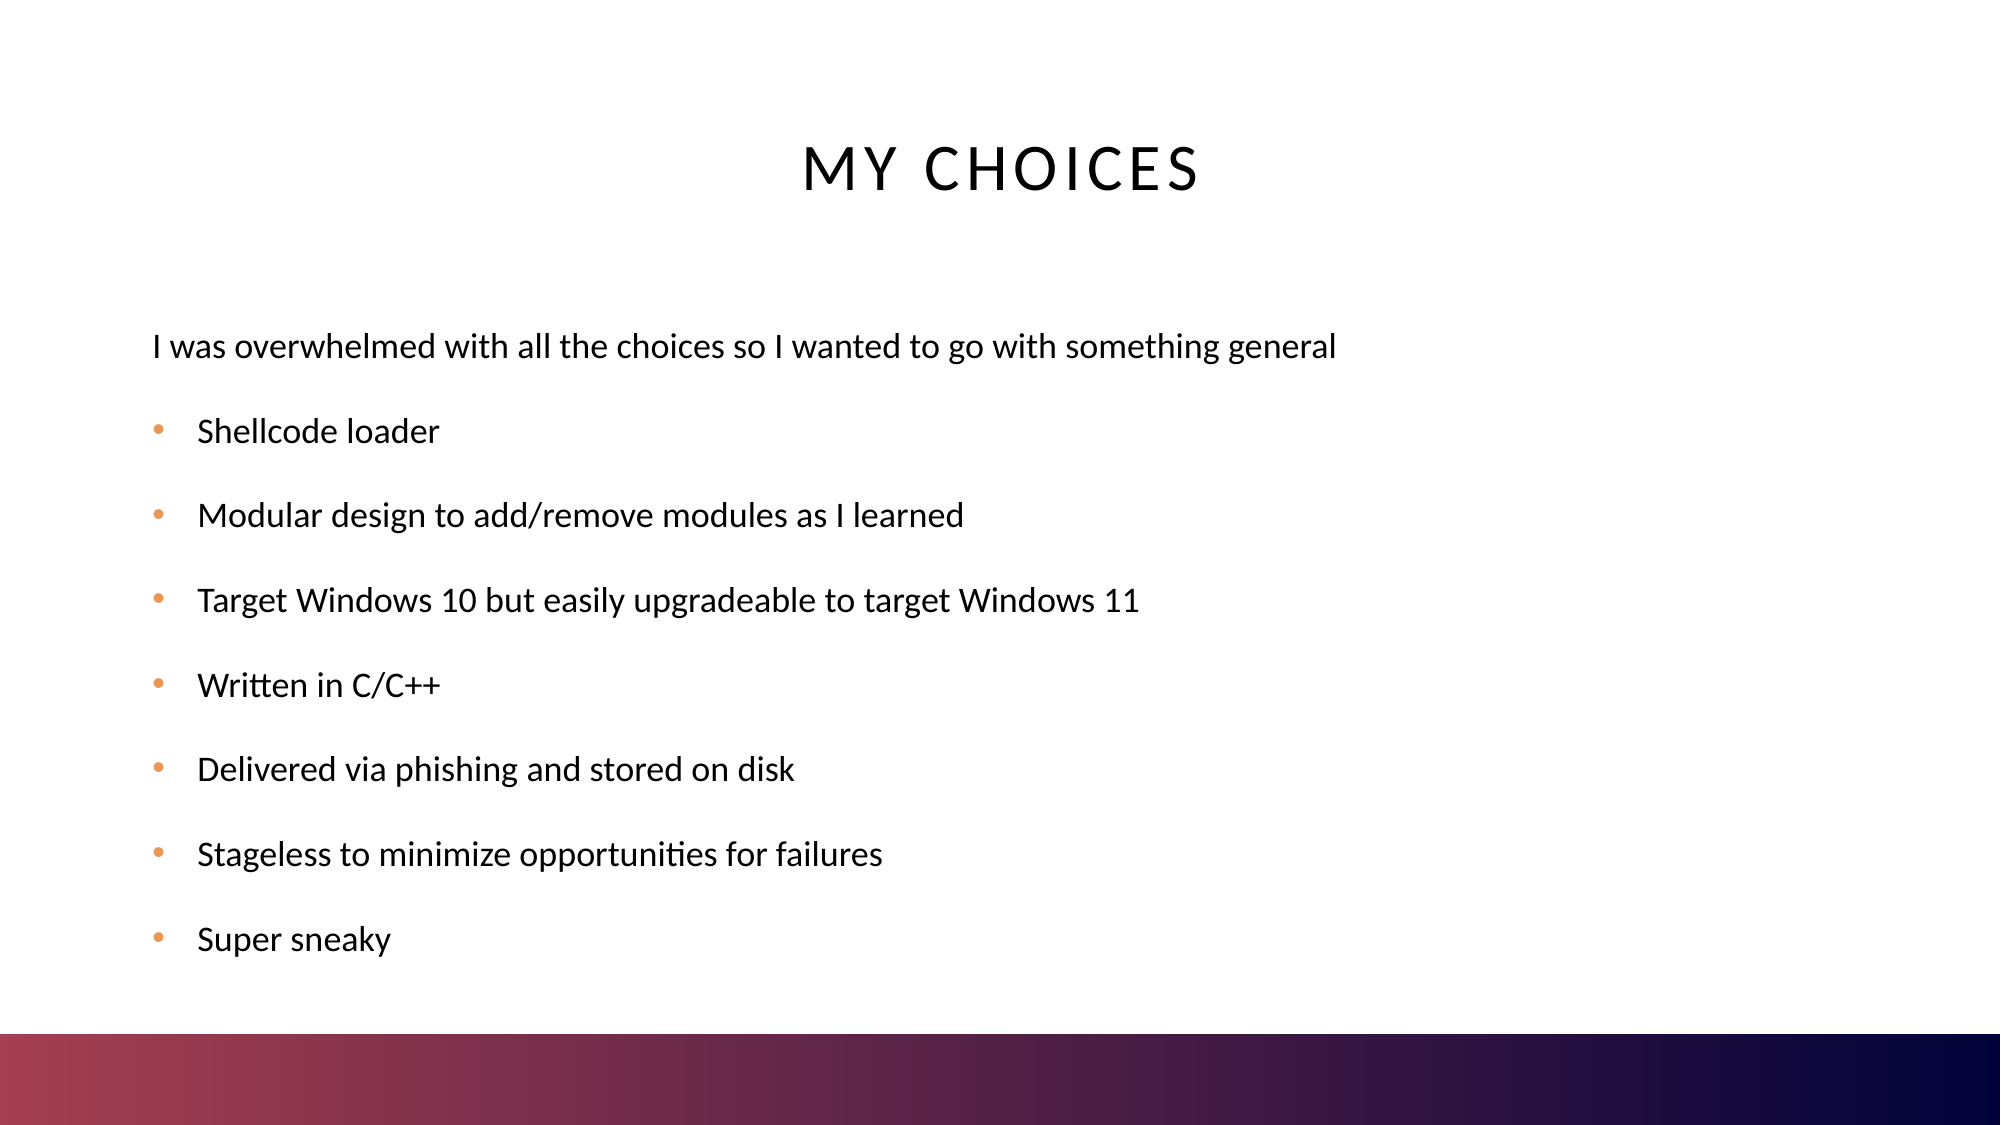

# My choices
I was overwhelmed with all the choices so I wanted to go with something general
Shellcode loader
Modular design to add/remove modules as I learned
Target Windows 10 but easily upgradeable to target Windows 11
Written in C/C++
Delivered via phishing and stored on disk
Stageless to minimize opportunities for failures
Super sneaky